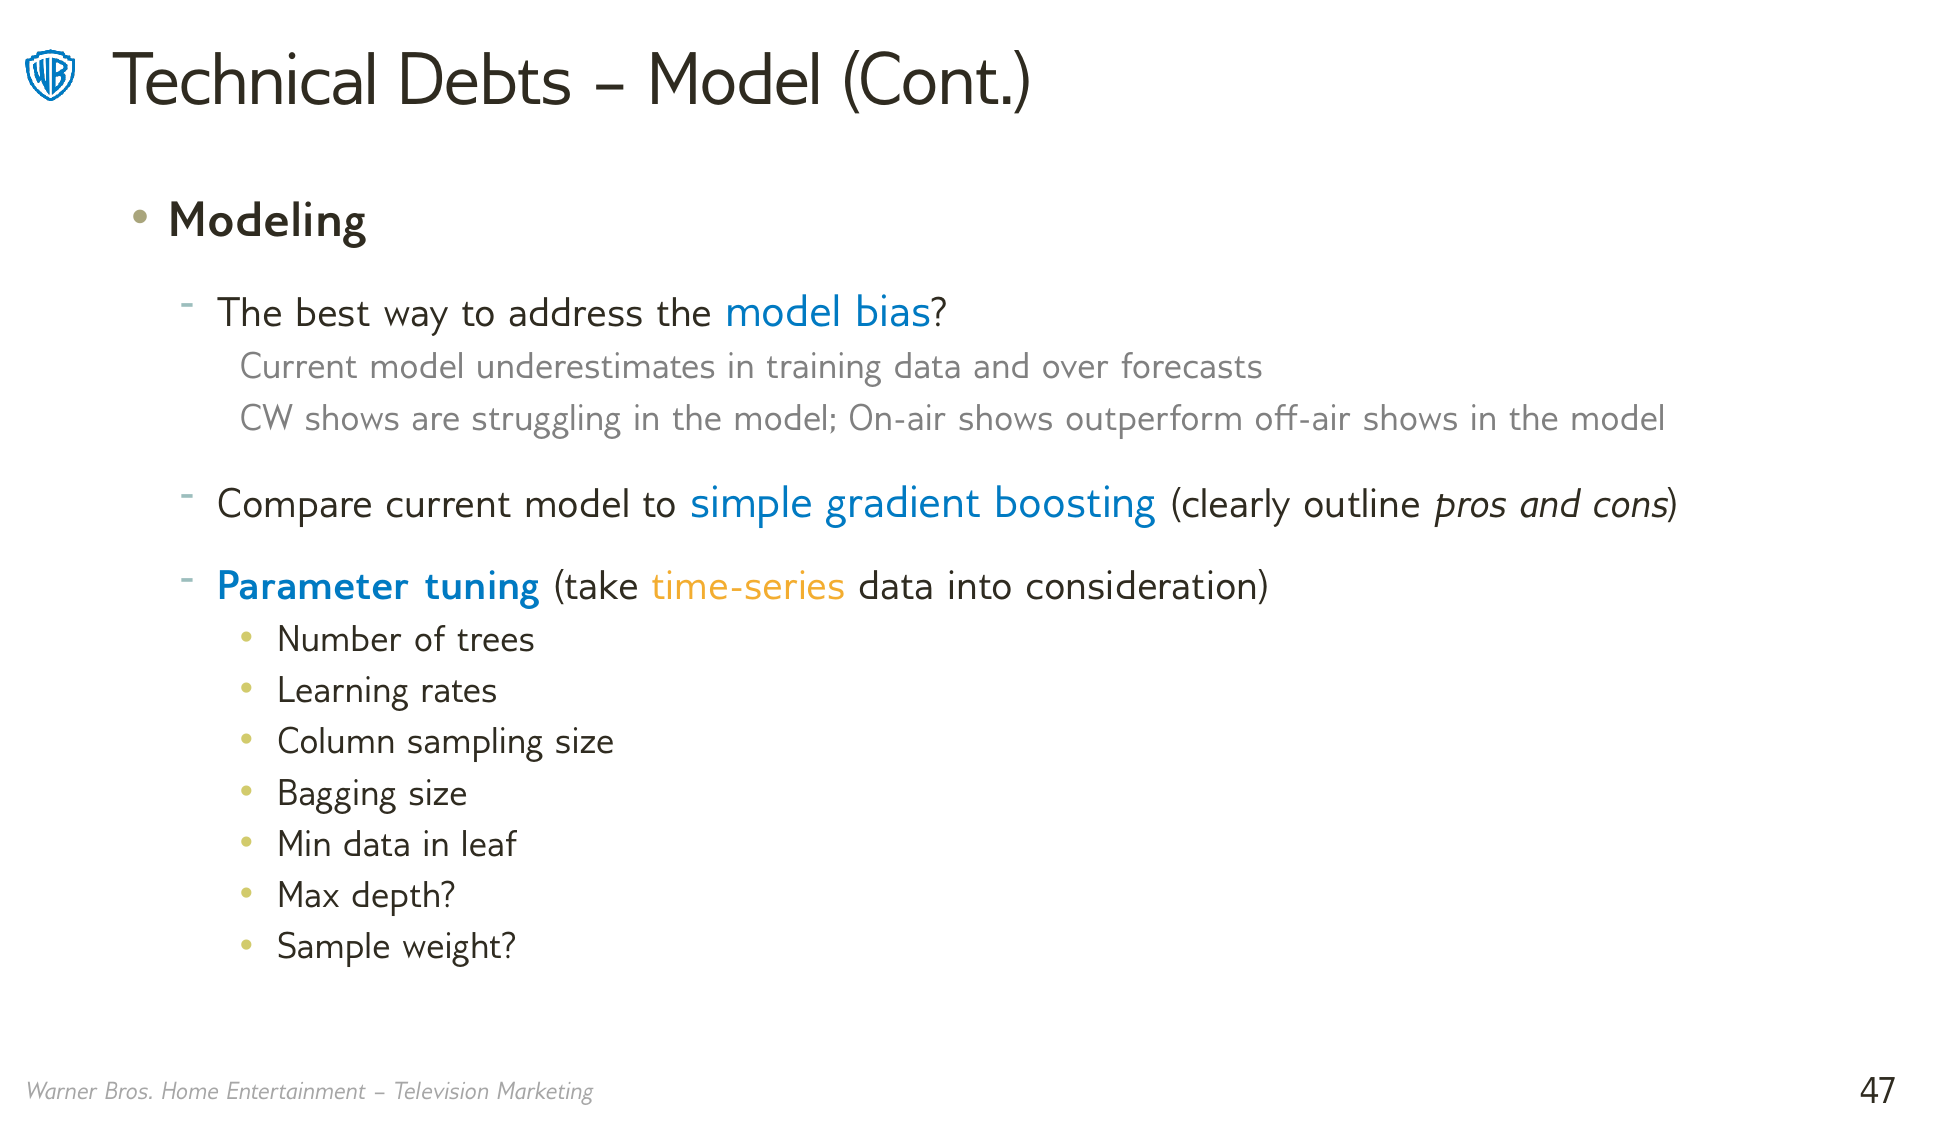

# Technical Debts – Model (Cont.)
Modeling
The best way to address the model bias?
Current model underestimates in training data and over forecasts
CW shows are struggling in the model; On-air shows outperform off-air shows in the model
Compare current model to simple gradient boosting (clearly outline pros and cons)
Parameter tuning (take time-series data into consideration)
Number of trees
Learning rates
Column sampling size
Bagging size
Min data in leaf
Max depth?
Sample weight?
47
Warner Bros. Home Entertainment – Television Marketing